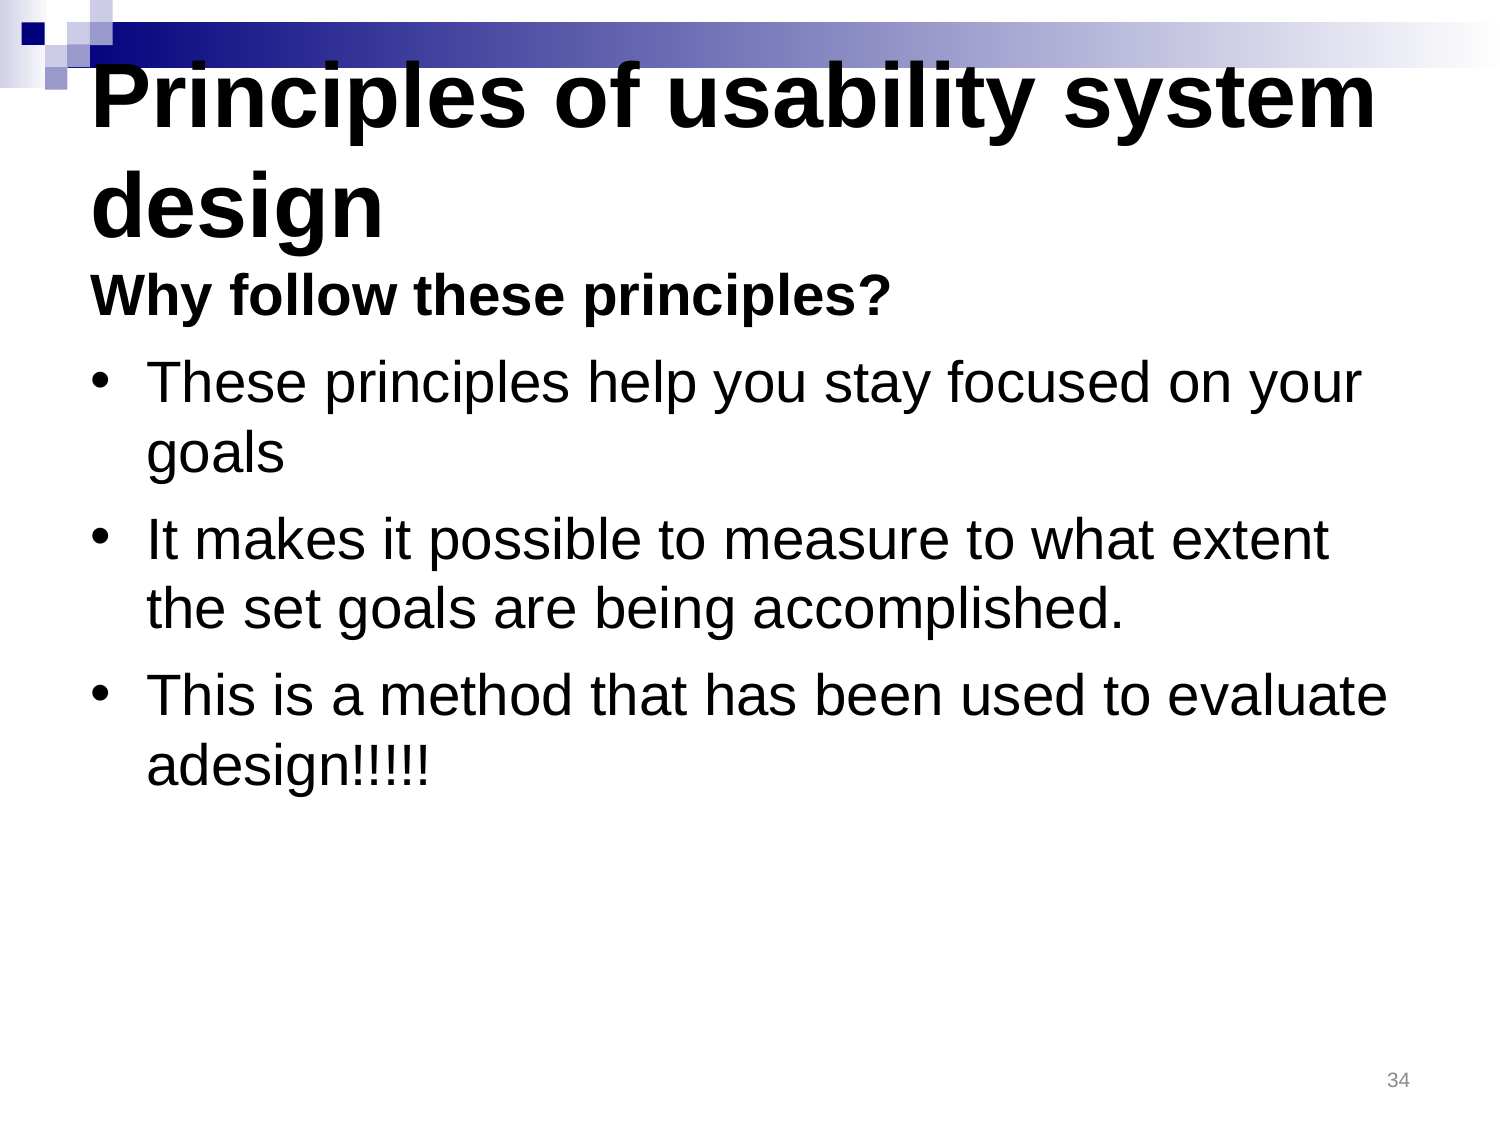

# Principles of usability system design
Why follow these principles?
These principles help you stay focused on your goals
It makes it possible to measure to what extent the set goals are being accomplished.
This is a method that has been used to evaluate adesign!!!!!
34